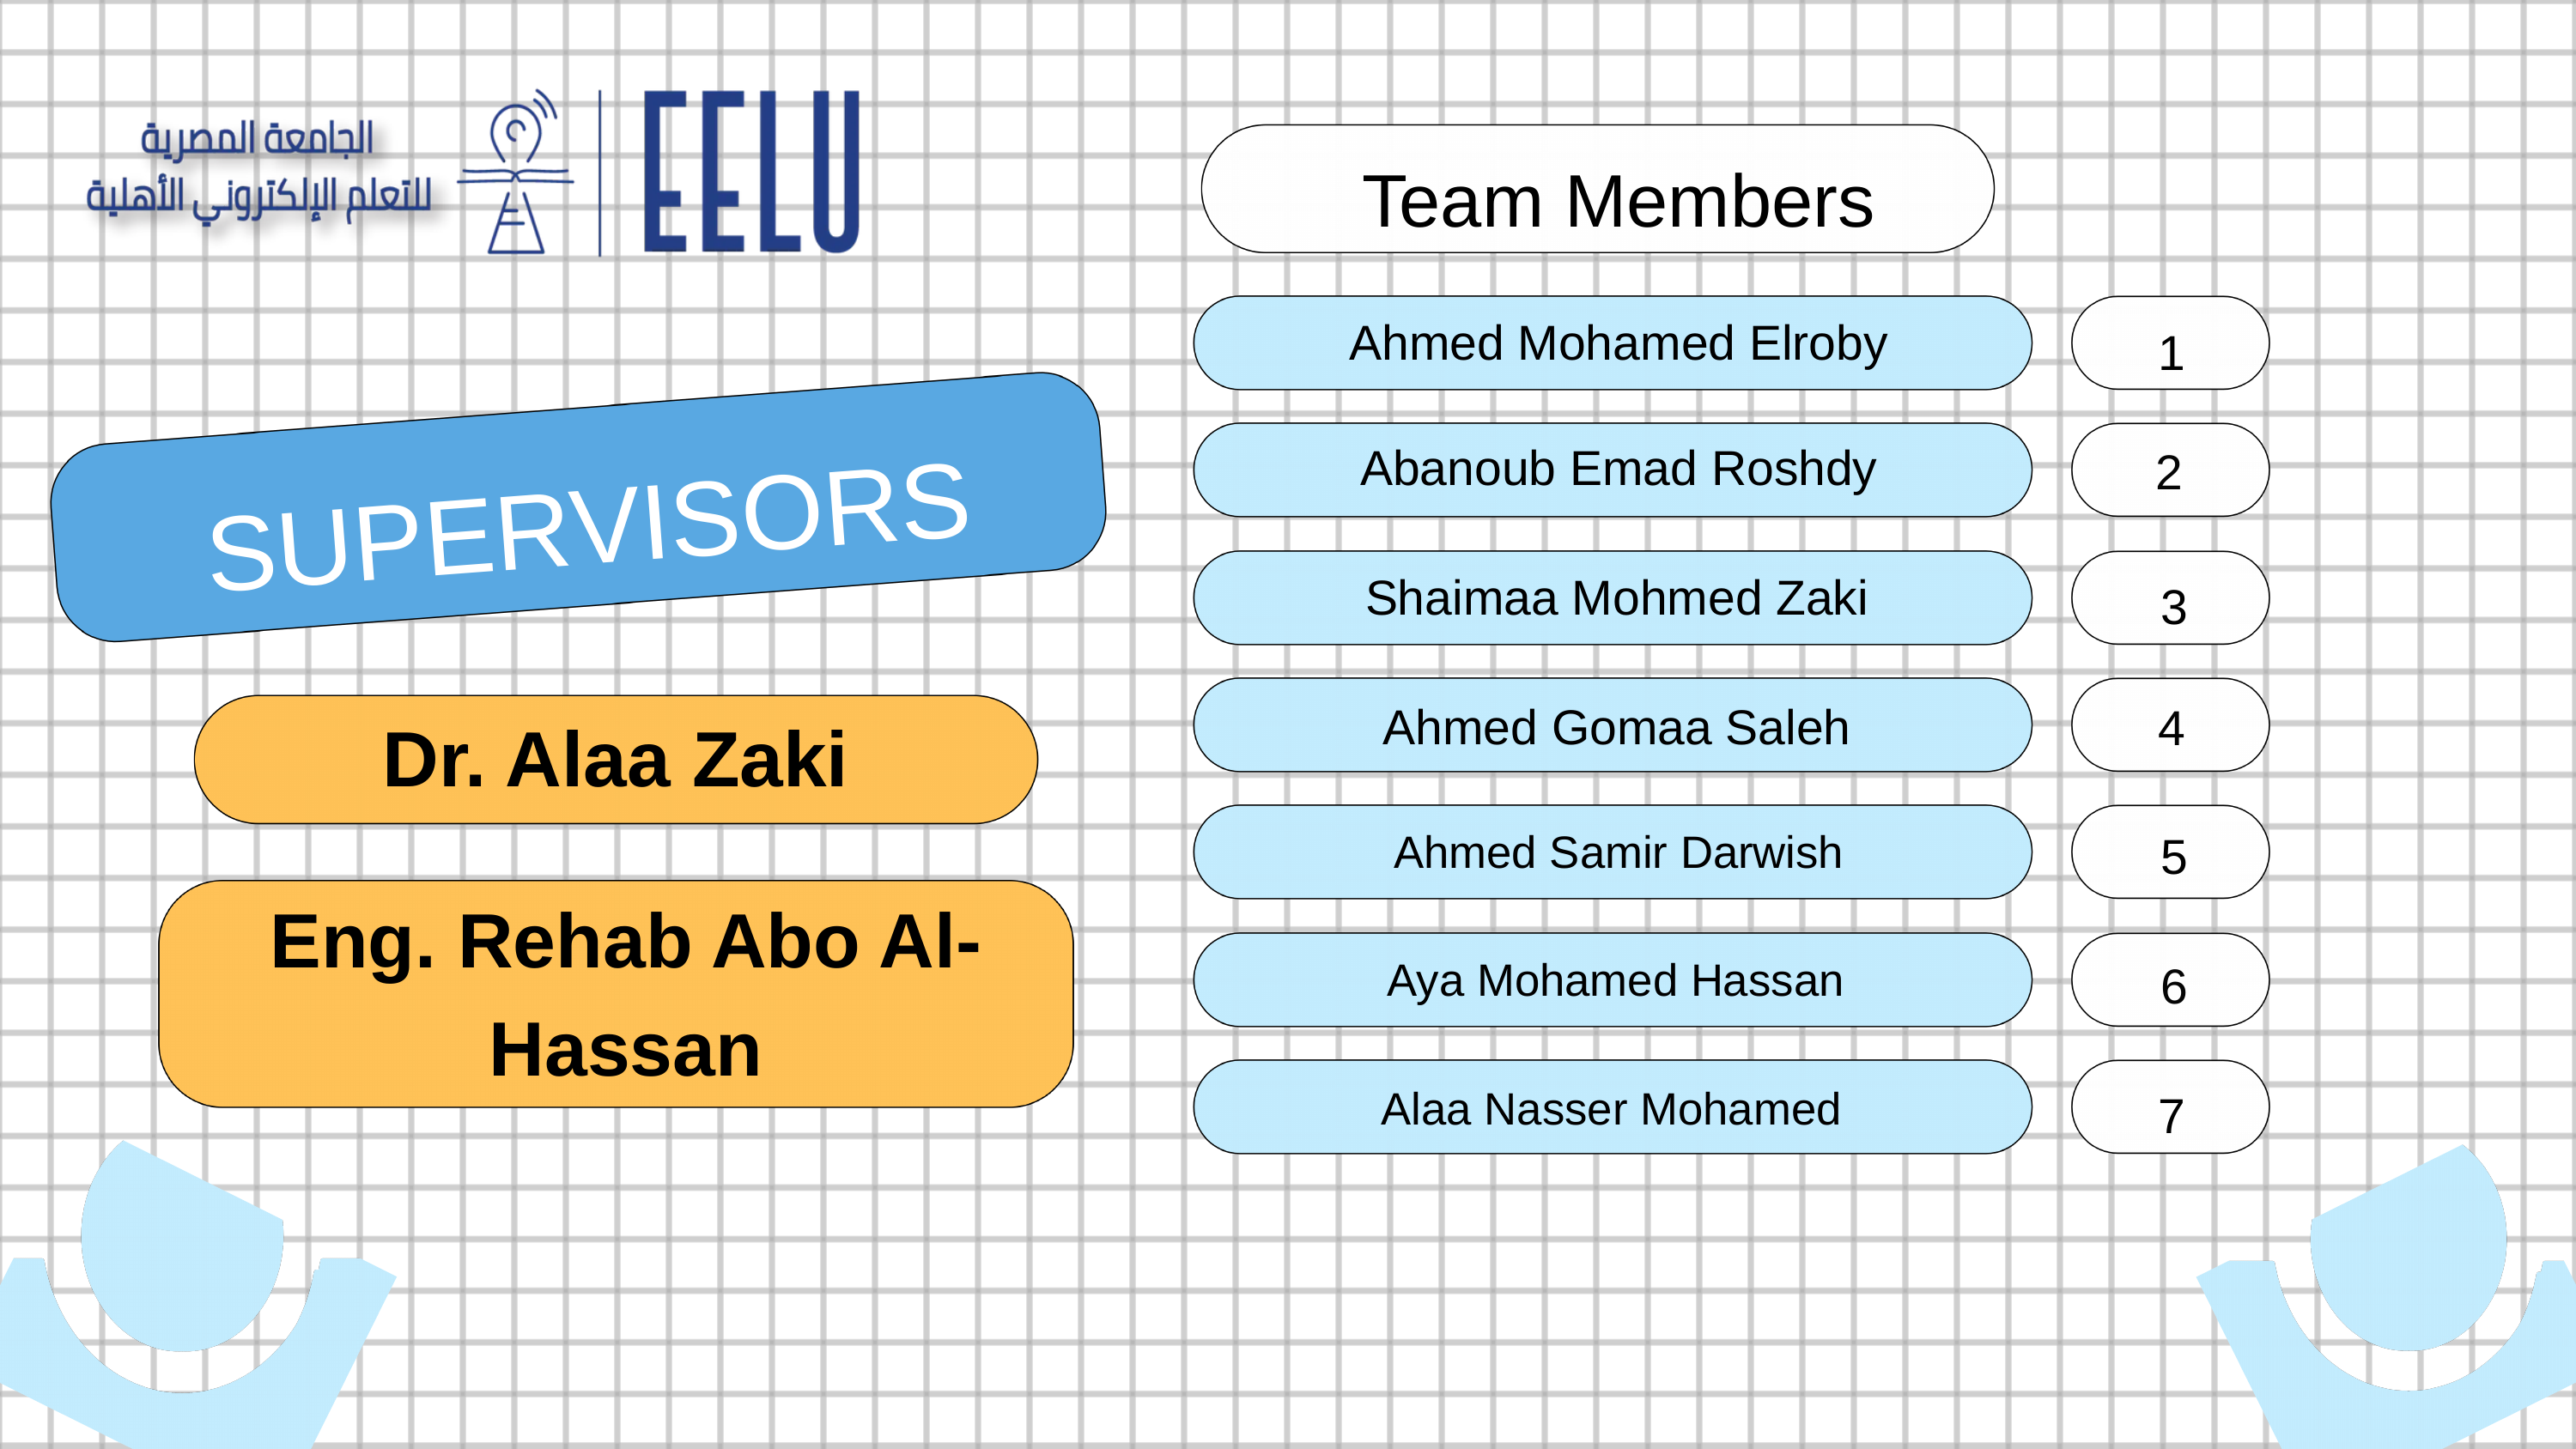

Team Members

Ahmed Mohamed Elroby
1

Abanoub Emad Roshdy
2
SUPERVISORS

Shaimaa Mohmed Zaki
3

Ahmed Gomaa Saleh
4
Dr. Alaa Zaki

Ahmed Samir Darwish
5

Eng. Rehab Abo Al-Hassan

Aya Mohamed Hassan
6

Alaa Nasser Mohamed
7